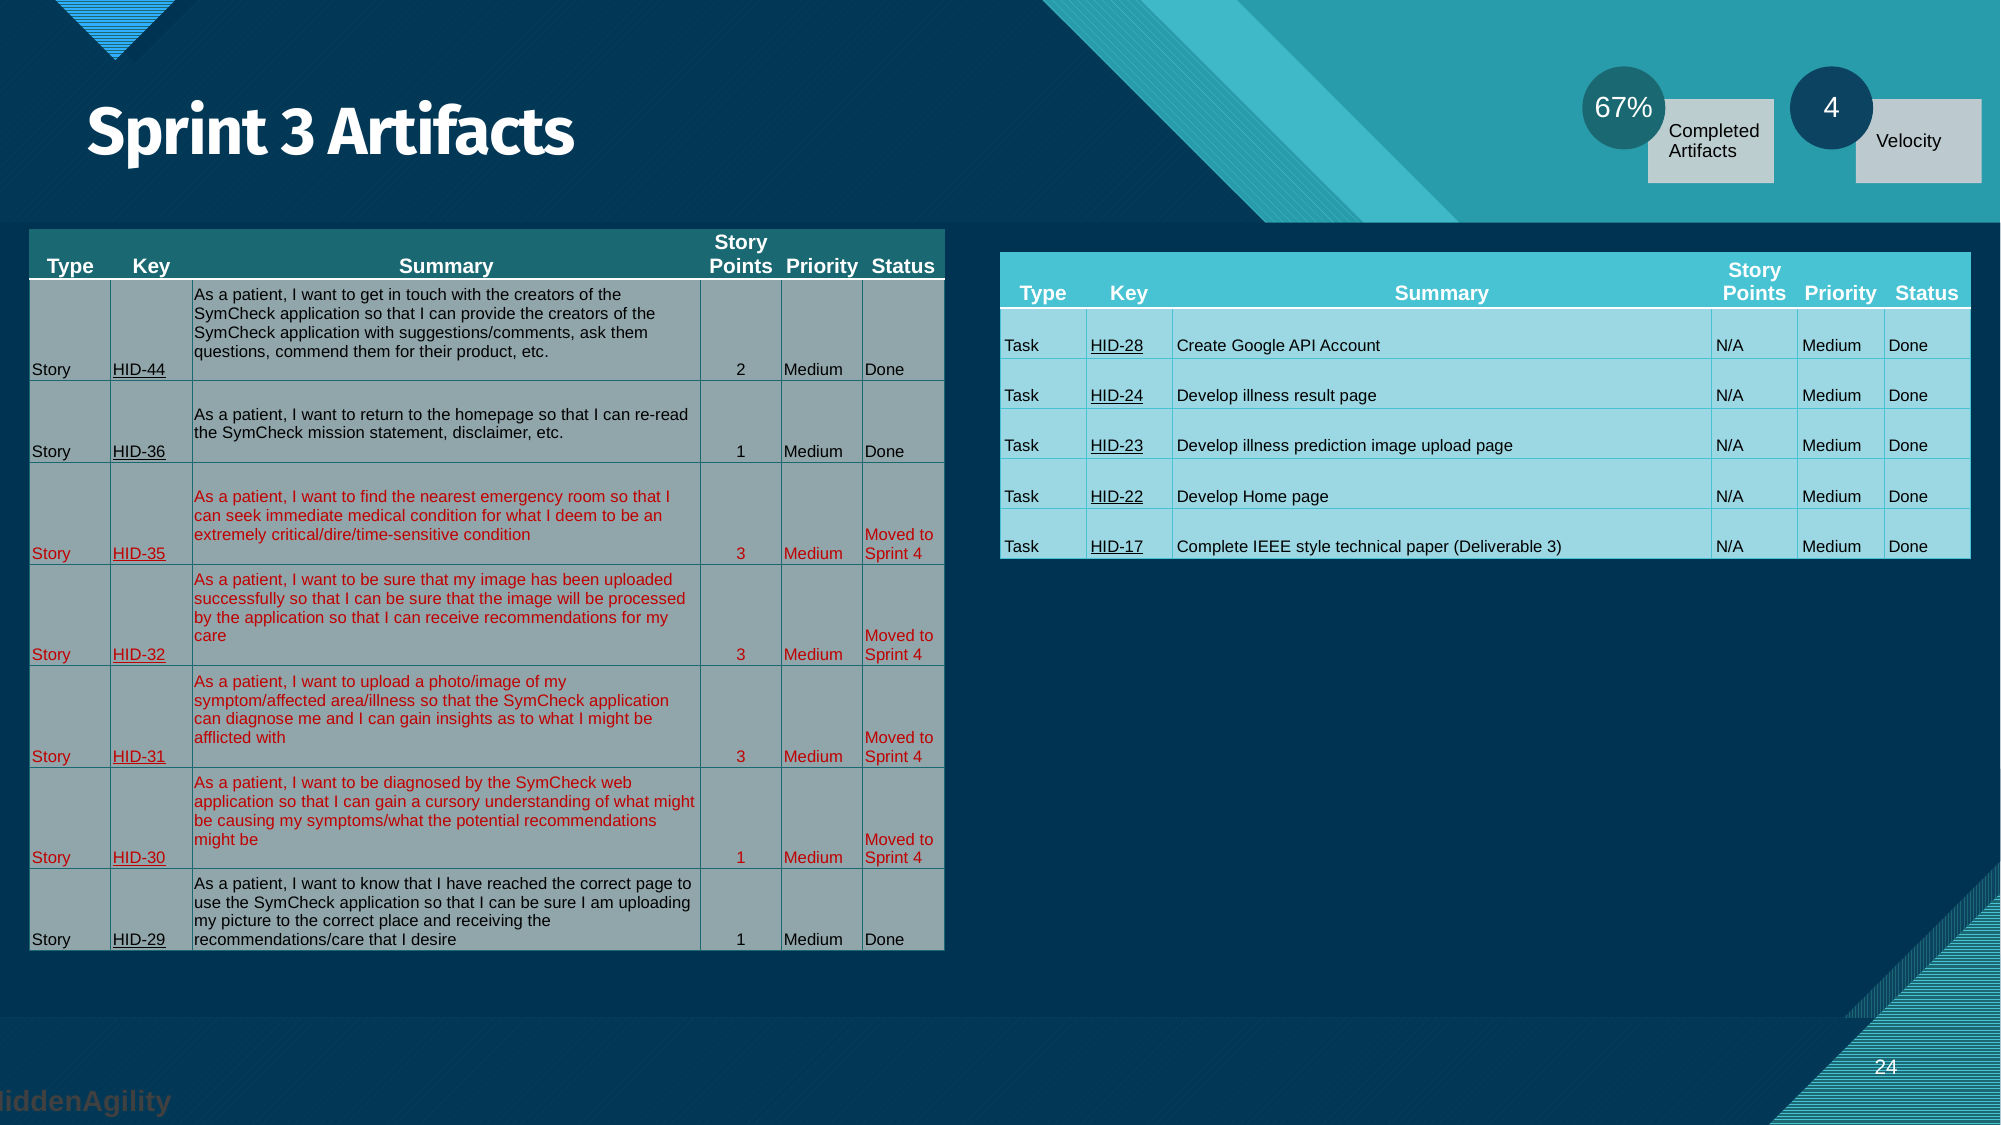

Completed Artifacts
67%
Velocity
4
# Sprint 3 Artifacts
| Type | Key | Summary | Story Points | Priority | Status |
| --- | --- | --- | --- | --- | --- |
| Story | HID-44 | As a patient, I want to get in touch with the creators of the SymCheck application so that I can provide the creators of the SymCheck application with suggestions/comments, ask them questions, commend them for their product, etc. | 2 | Medium | Done |
| Story | HID-36 | As a patient, I want to return to the homepage so that I can re-read the SymCheck mission statement, disclaimer, etc. | 1 | Medium | Done |
| Story | HID-35 | As a patient, I want to find the nearest emergency room so that I can seek immediate medical condition for what I deem to be an extremely critical/dire/time-sensitive condition | 3 | Medium | Moved to Sprint 4 |
| Story | HID-32 | As a patient, I want to be sure that my image has been uploaded successfully so that I can be sure that the image will be processed by the application so that I can receive recommendations for my care | 3 | Medium | Moved to Sprint 4 |
| Story | HID-31 | As a patient, I want to upload a photo/image of my symptom/affected area/illness so that the SymCheck application can diagnose me and I can gain insights as to what I might be afflicted with | 3 | Medium | Moved to Sprint 4 |
| Story | HID-30 | As a patient, I want to be diagnosed by the SymCheck web application so that I can gain a cursory understanding of what might be causing my symptoms/what the potential recommendations might be | 1 | Medium | Moved to Sprint 4 |
| Story | HID-29 | As a patient, I want to know that I have reached the correct page to use the SymCheck application so that I can be sure I am uploading my picture to the correct place and receiving the recommendations/care that I desire | 1 | Medium | Done |
| Type | Key | Summary | Story Points | Priority | Status |
| --- | --- | --- | --- | --- | --- |
| Task | HID-28 | Create Google API Account | N/A | Medium | Done |
| Task | HID-24 | Develop illness result page | N/A | Medium | Done |
| Task | HID-23 | Develop illness prediction image upload page | N/A | Medium | Done |
| Task | HID-22 | Develop Home page | N/A | Medium | Done |
| Task | HID-17 | Complete IEEE style technical paper (Deliverable 3) | N/A | Medium | Done |
24
HiddenAgility